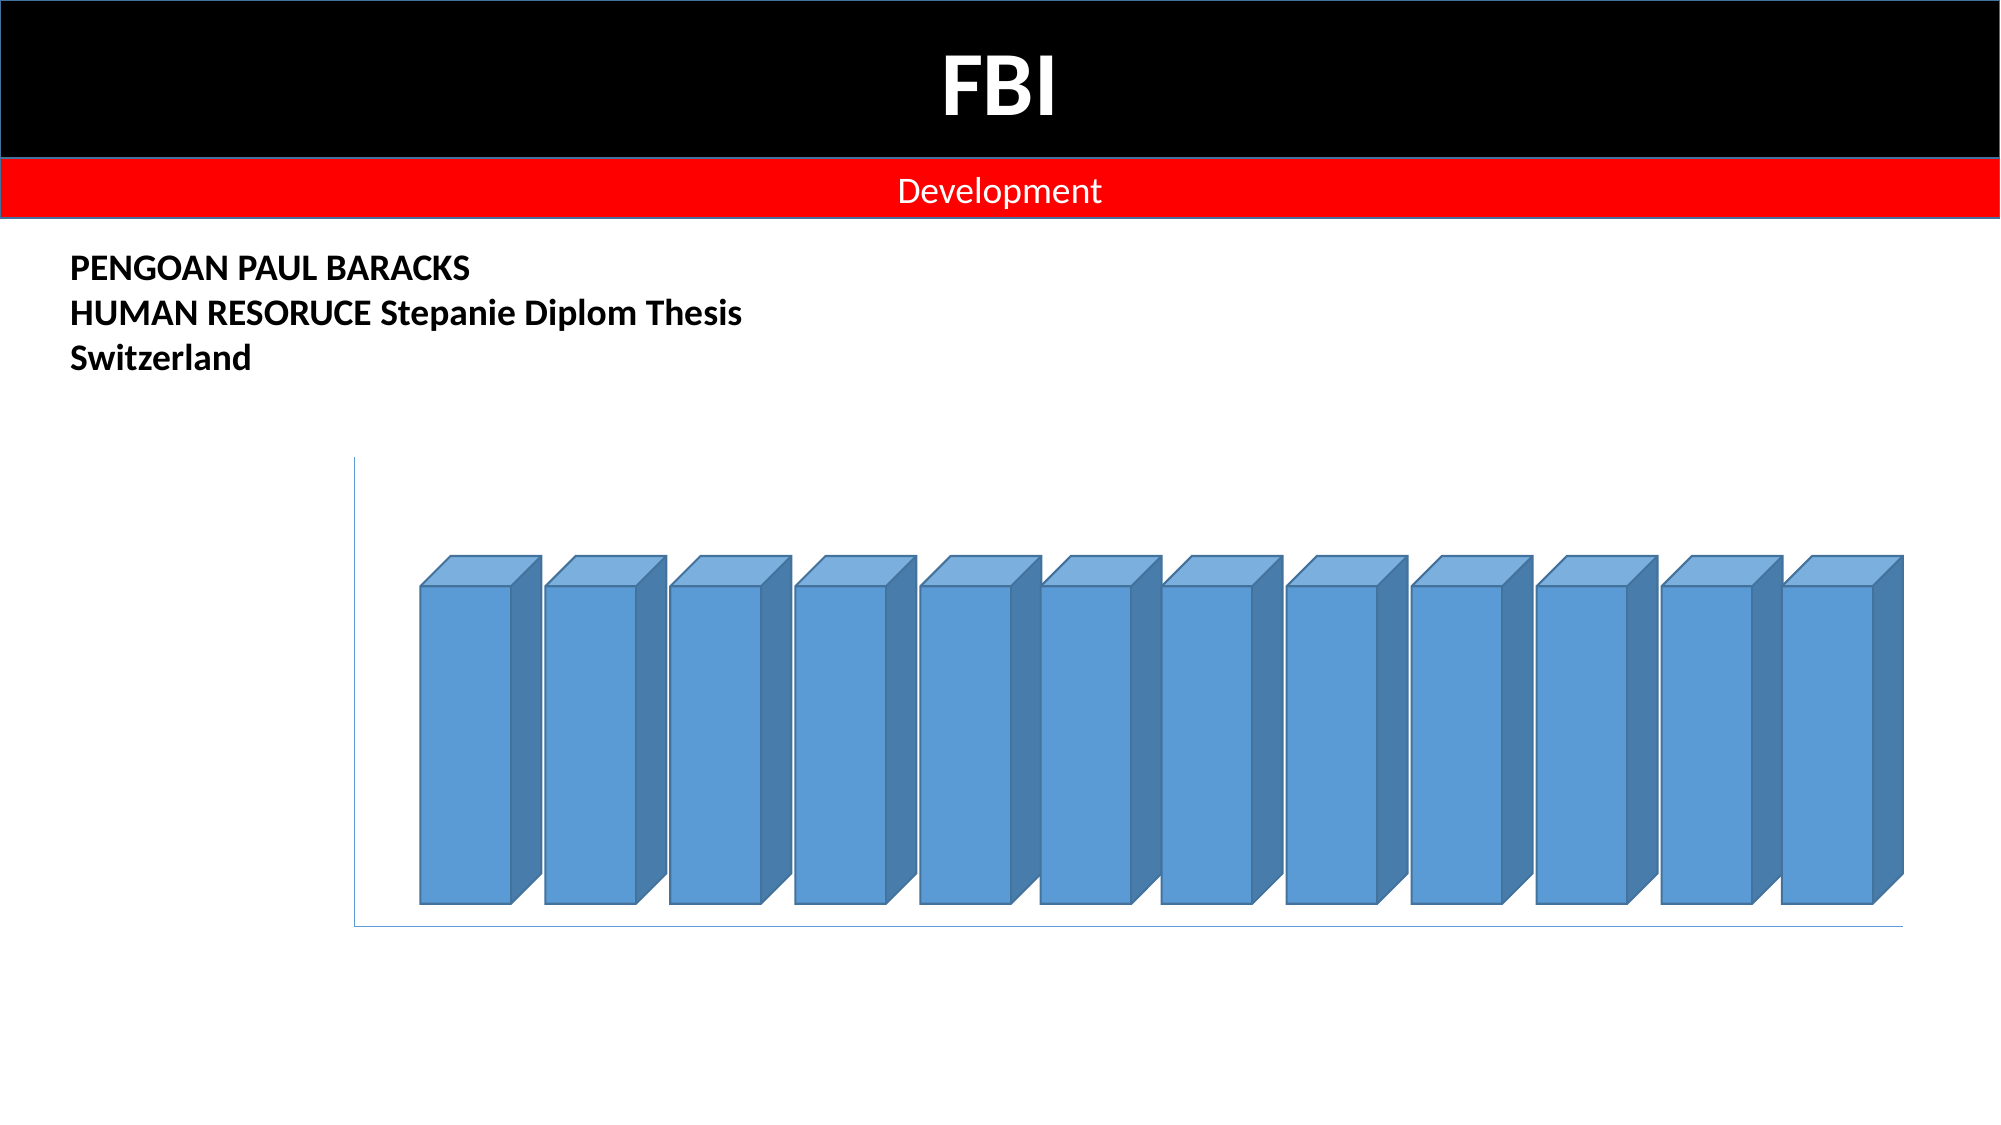

FBI
Development
PENGOAN PAUL BARACKS
HUMAN RESORUCE Stepanie Diplom Thesis
Switzerland